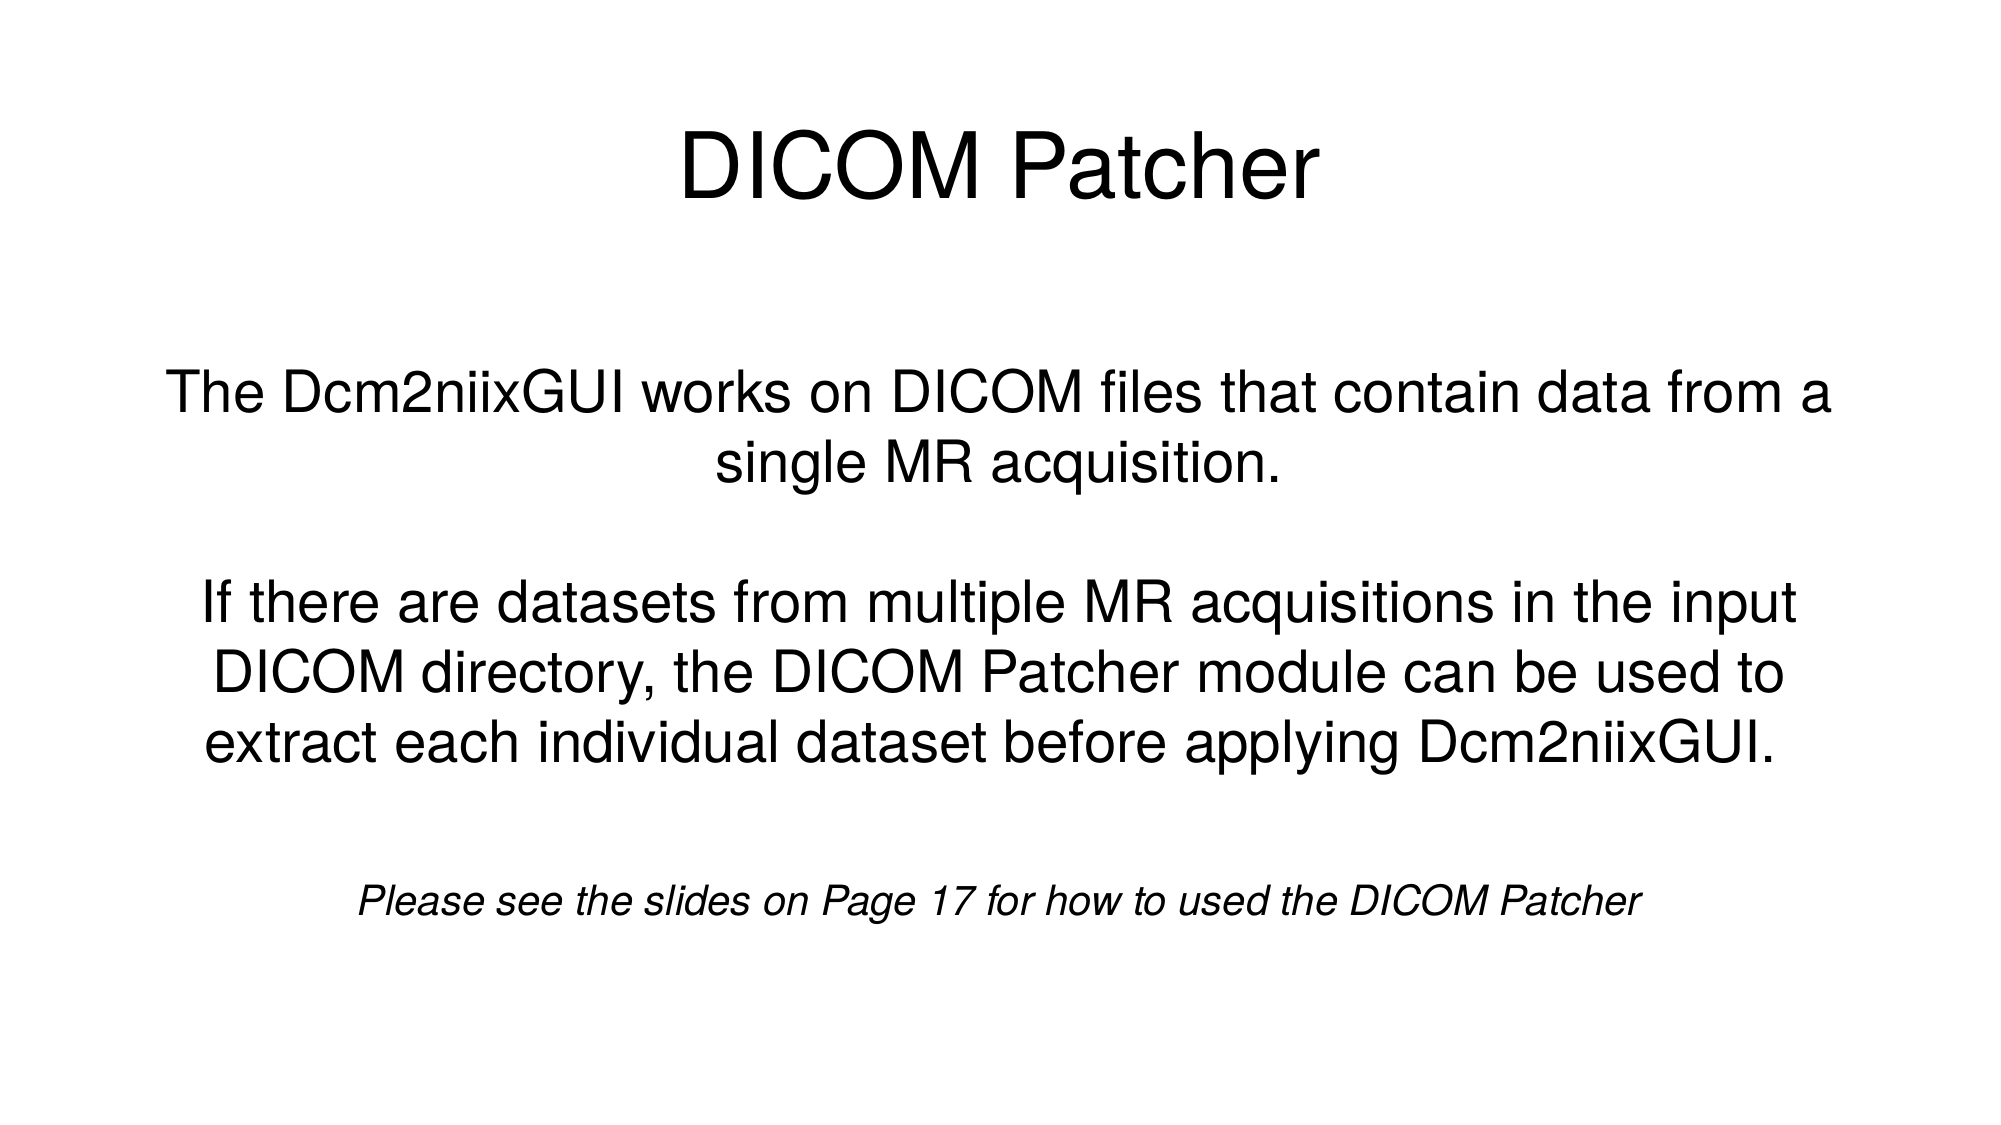

# DICOM Patcher

The Dcm2niixGUI works on DICOM files that contain data from a single MR acquisition.

If there are datasets from multiple MR acquisitions in the input DICOM directory, the DICOM Patcher module can be used to extract each individual dataset before applying Dcm2niixGUI.

Please see the slides on Page 17 for how to used the DICOM Patcher